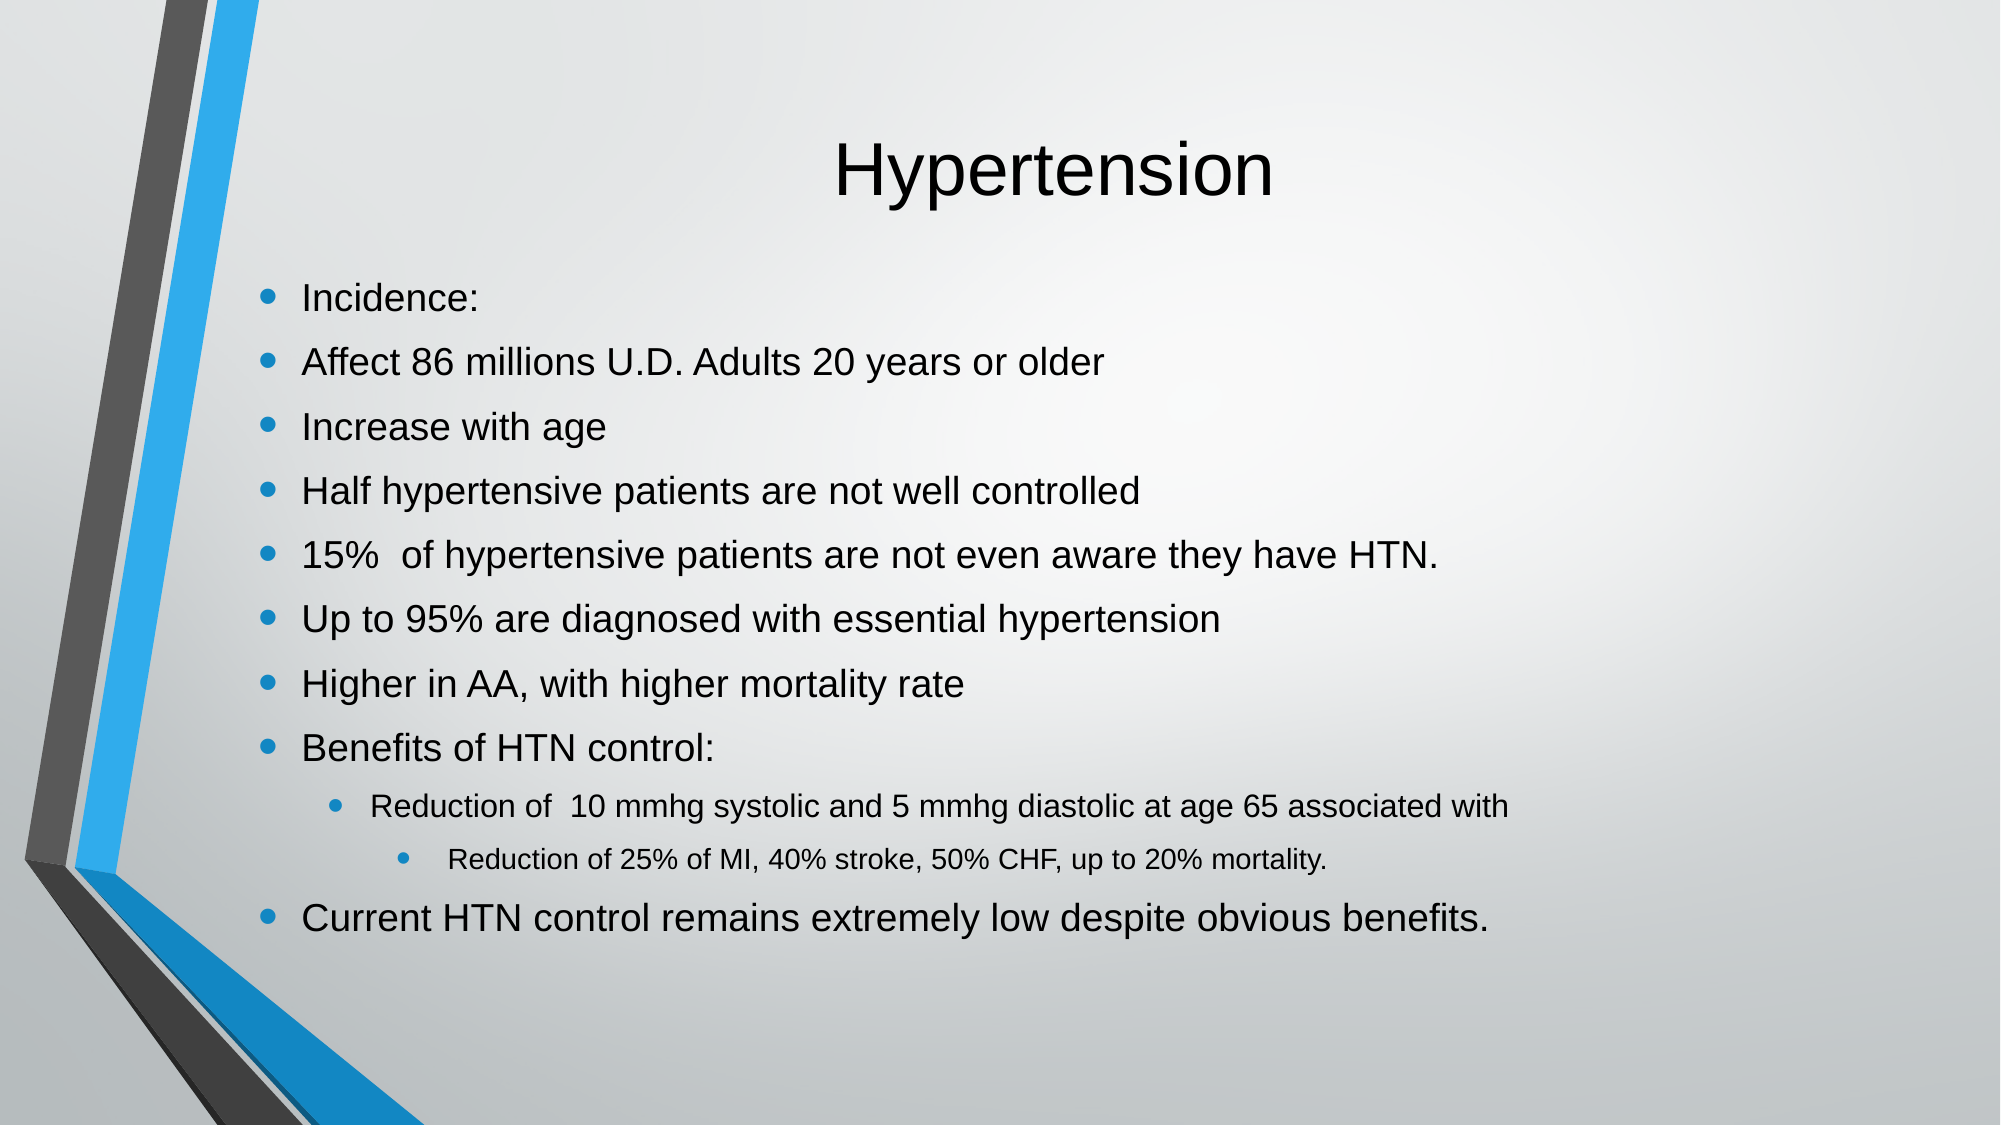

# Hypertension
Incidence:
Affect 86 millions U.D. Adults 20 years or older
Increase with age
Half hypertensive patients are not well controlled
15%  of hypertensive patients are not even aware they have HTN.
Up to 95% are diagnosed with essential hypertension
Higher in AA, with higher mortality rate
Benefits of HTN control:
Reduction of  10 mmhg systolic and 5 mmhg diastolic at age 65 associated with
 Reduction of 25% of MI, 40% stroke, 50% CHF, up to 20% mortality.
Current HTN control remains extremely low despite obvious benefits.